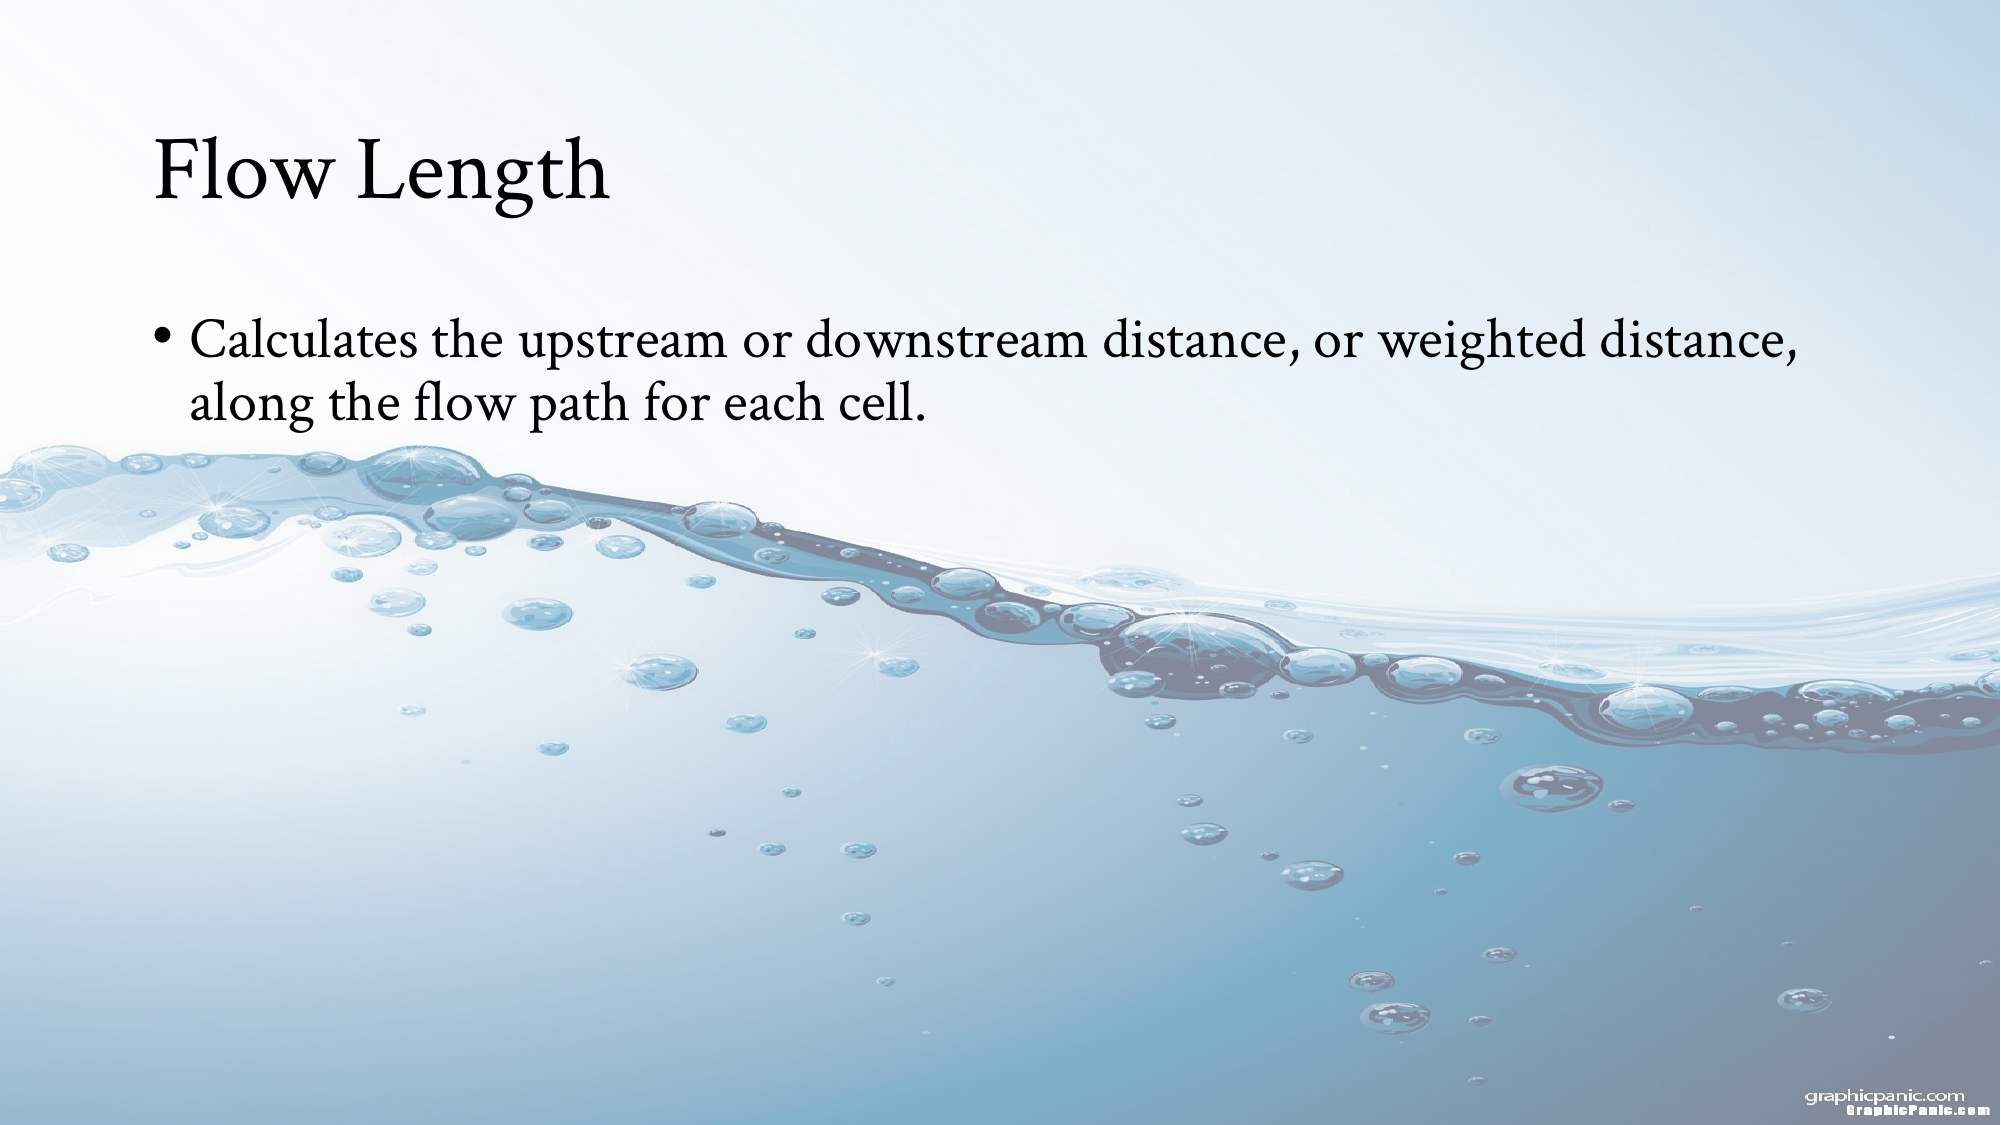

# Flow Length
Calculates the upstream or downstream distance, or weighted distance, along the flow path for each cell.